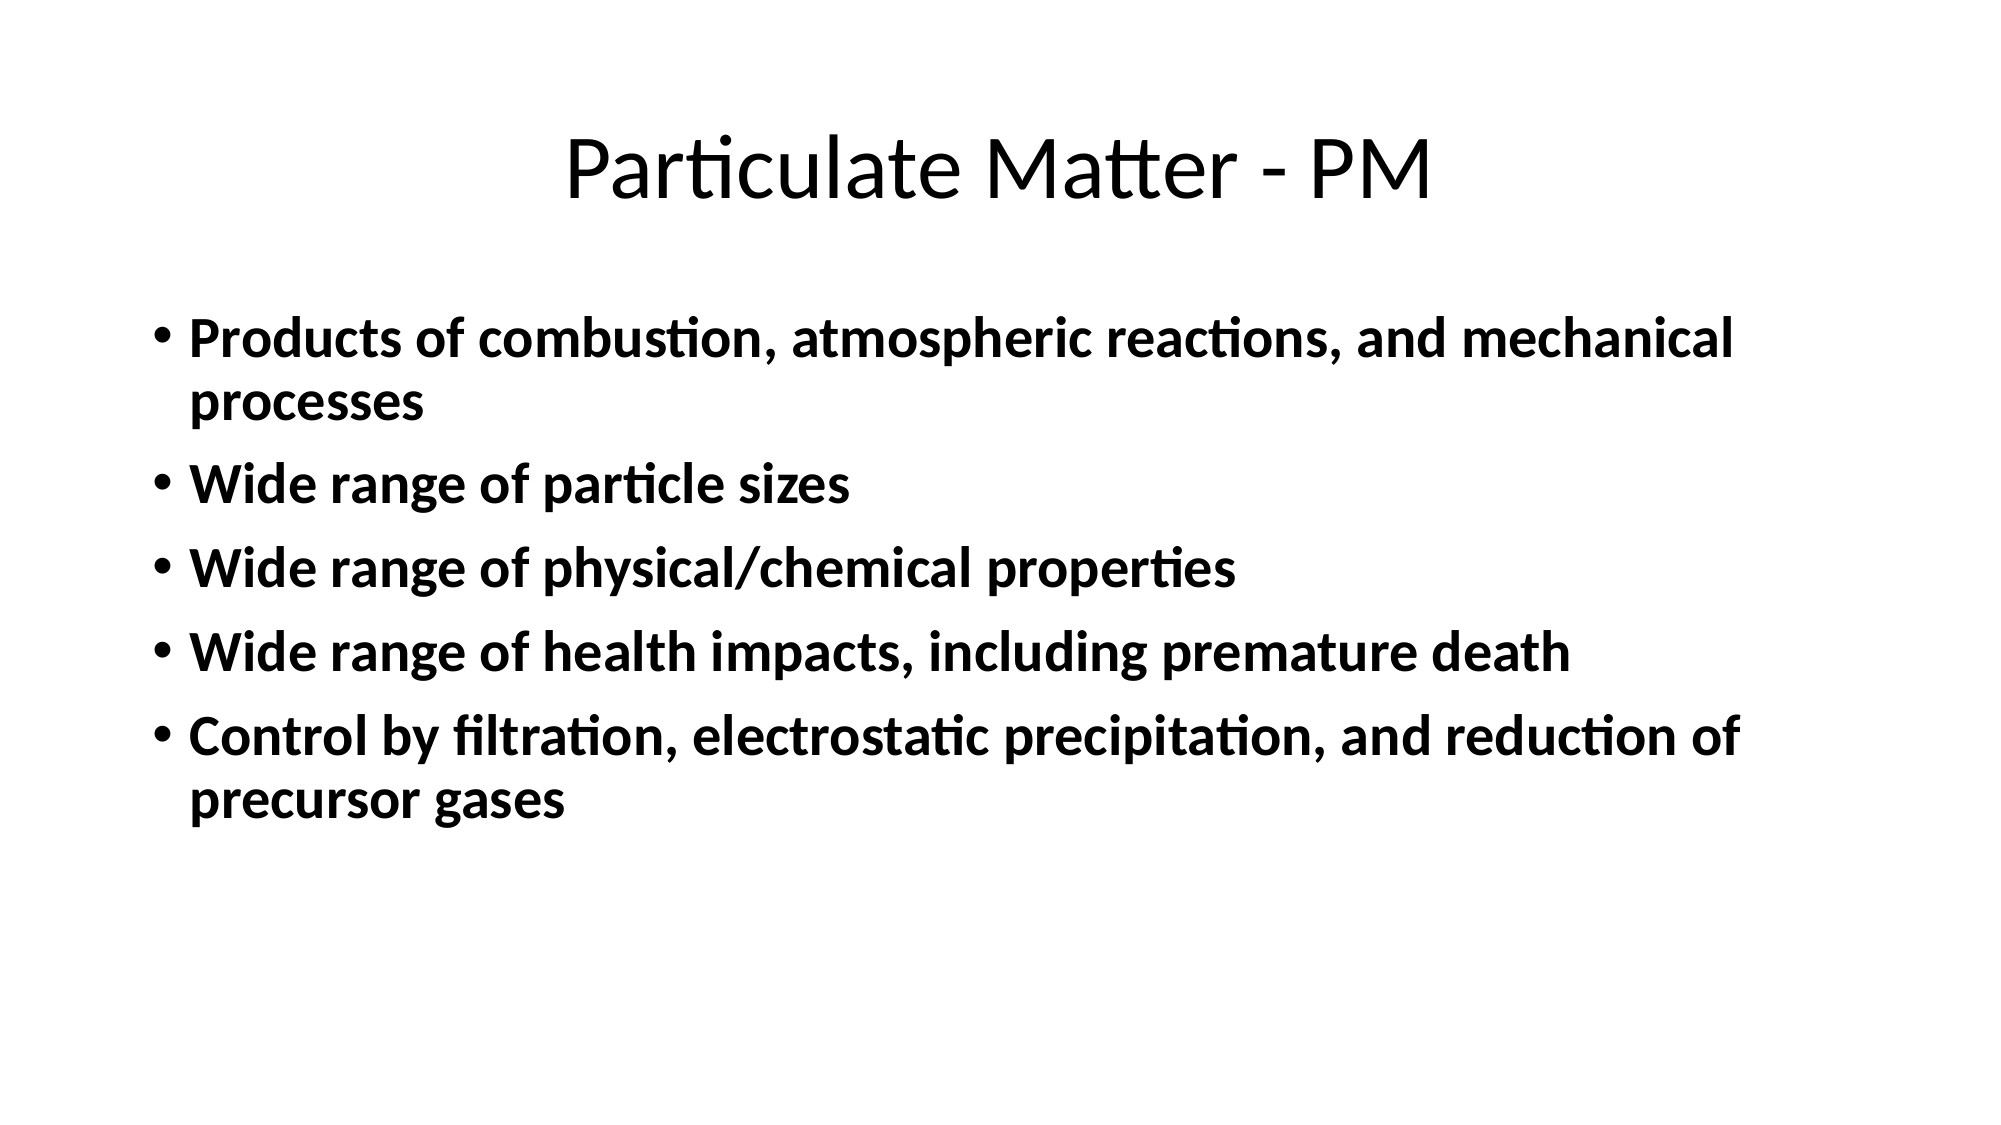

# Particulate Matter - PM
Products of combustion, atmospheric reactions, and mechanical processes
Wide range of particle sizes
Wide range of physical/chemical properties
Wide range of health impacts, including premature death
Control by filtration, electrostatic precipitation, and reduction of precursor gases